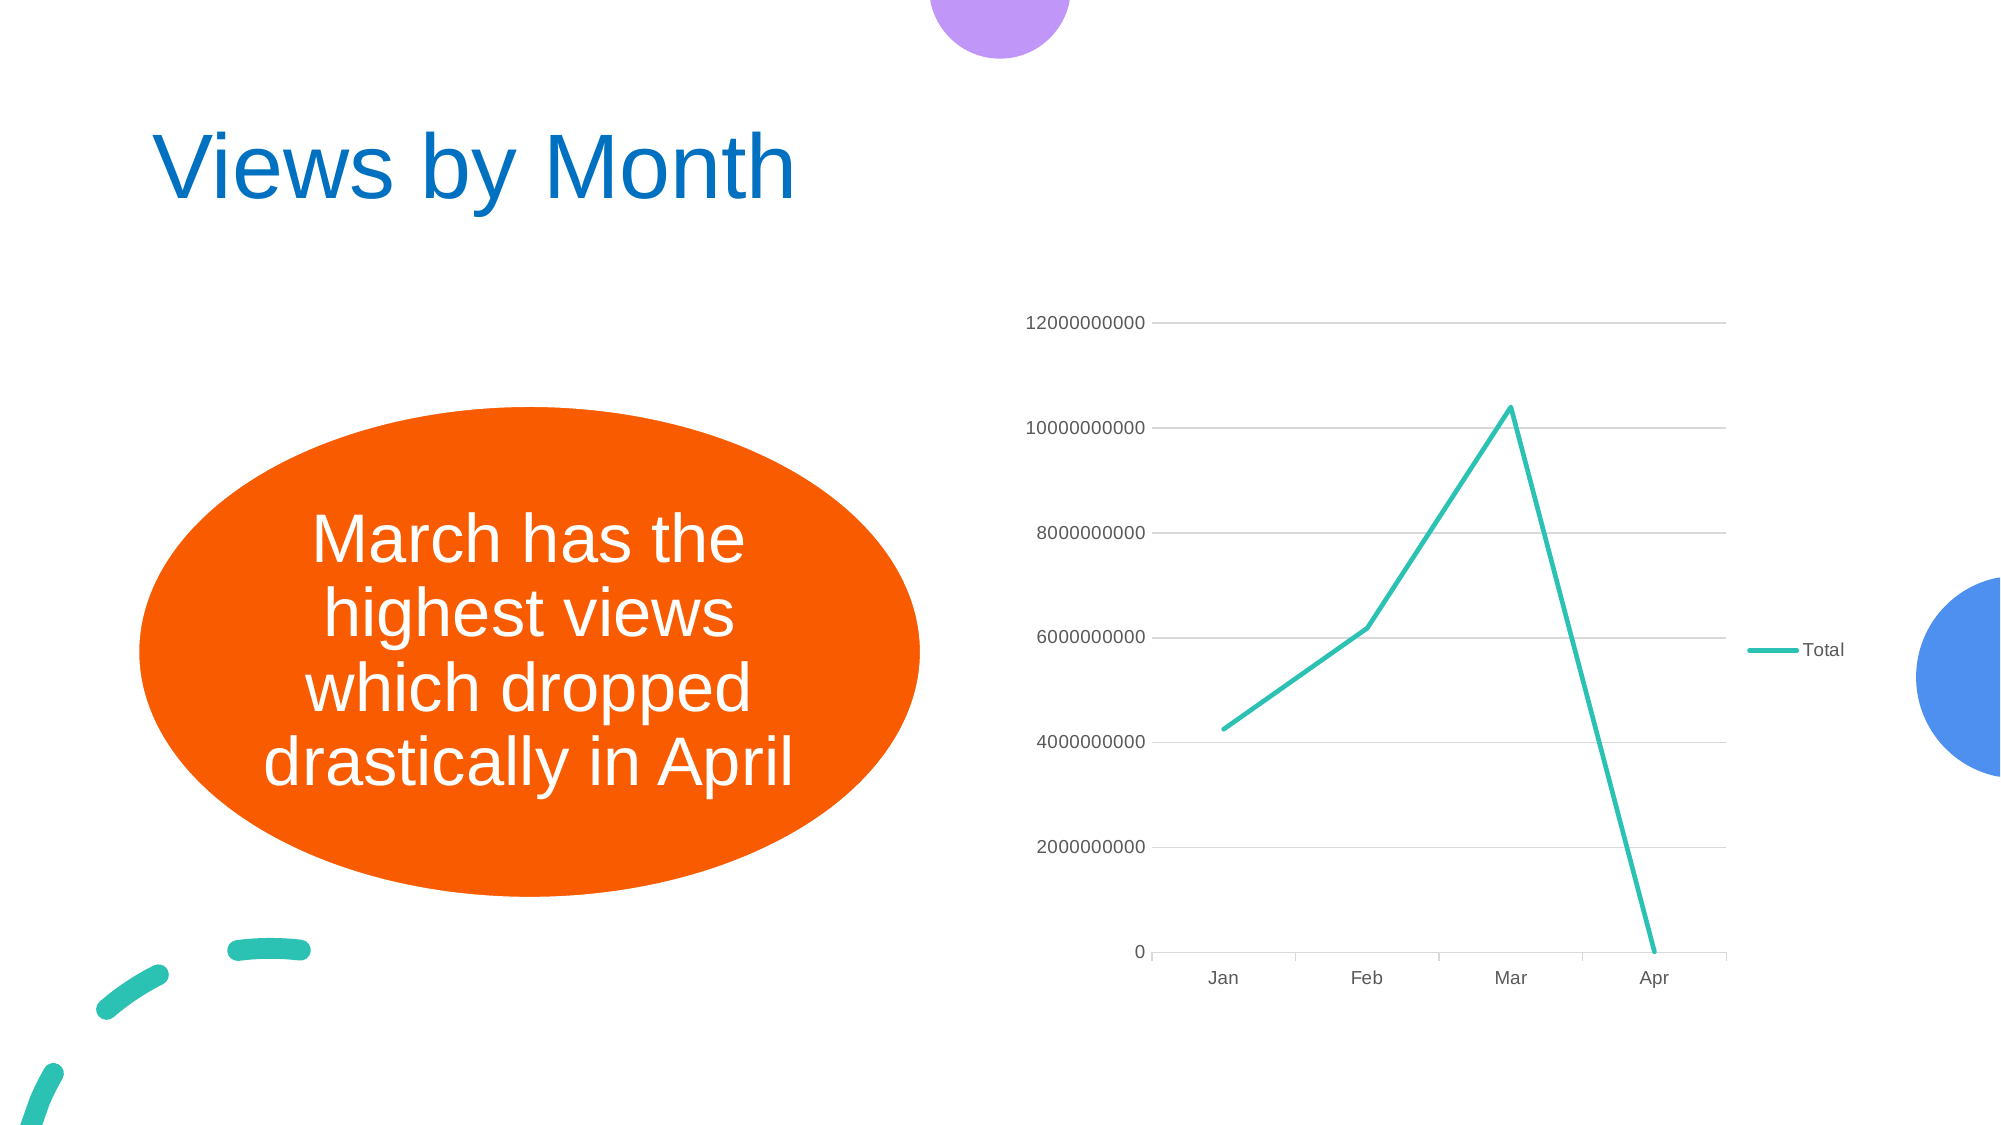

# Views by Month

### Chart

| Category | Total |
|---|---|
| Jan | 4254874574.0 |
| Feb | 6183058706.0 |
| Mar | 10400417876.0 |
| Apr | 9114974.0 |
March has the highest views which dropped drastically in April